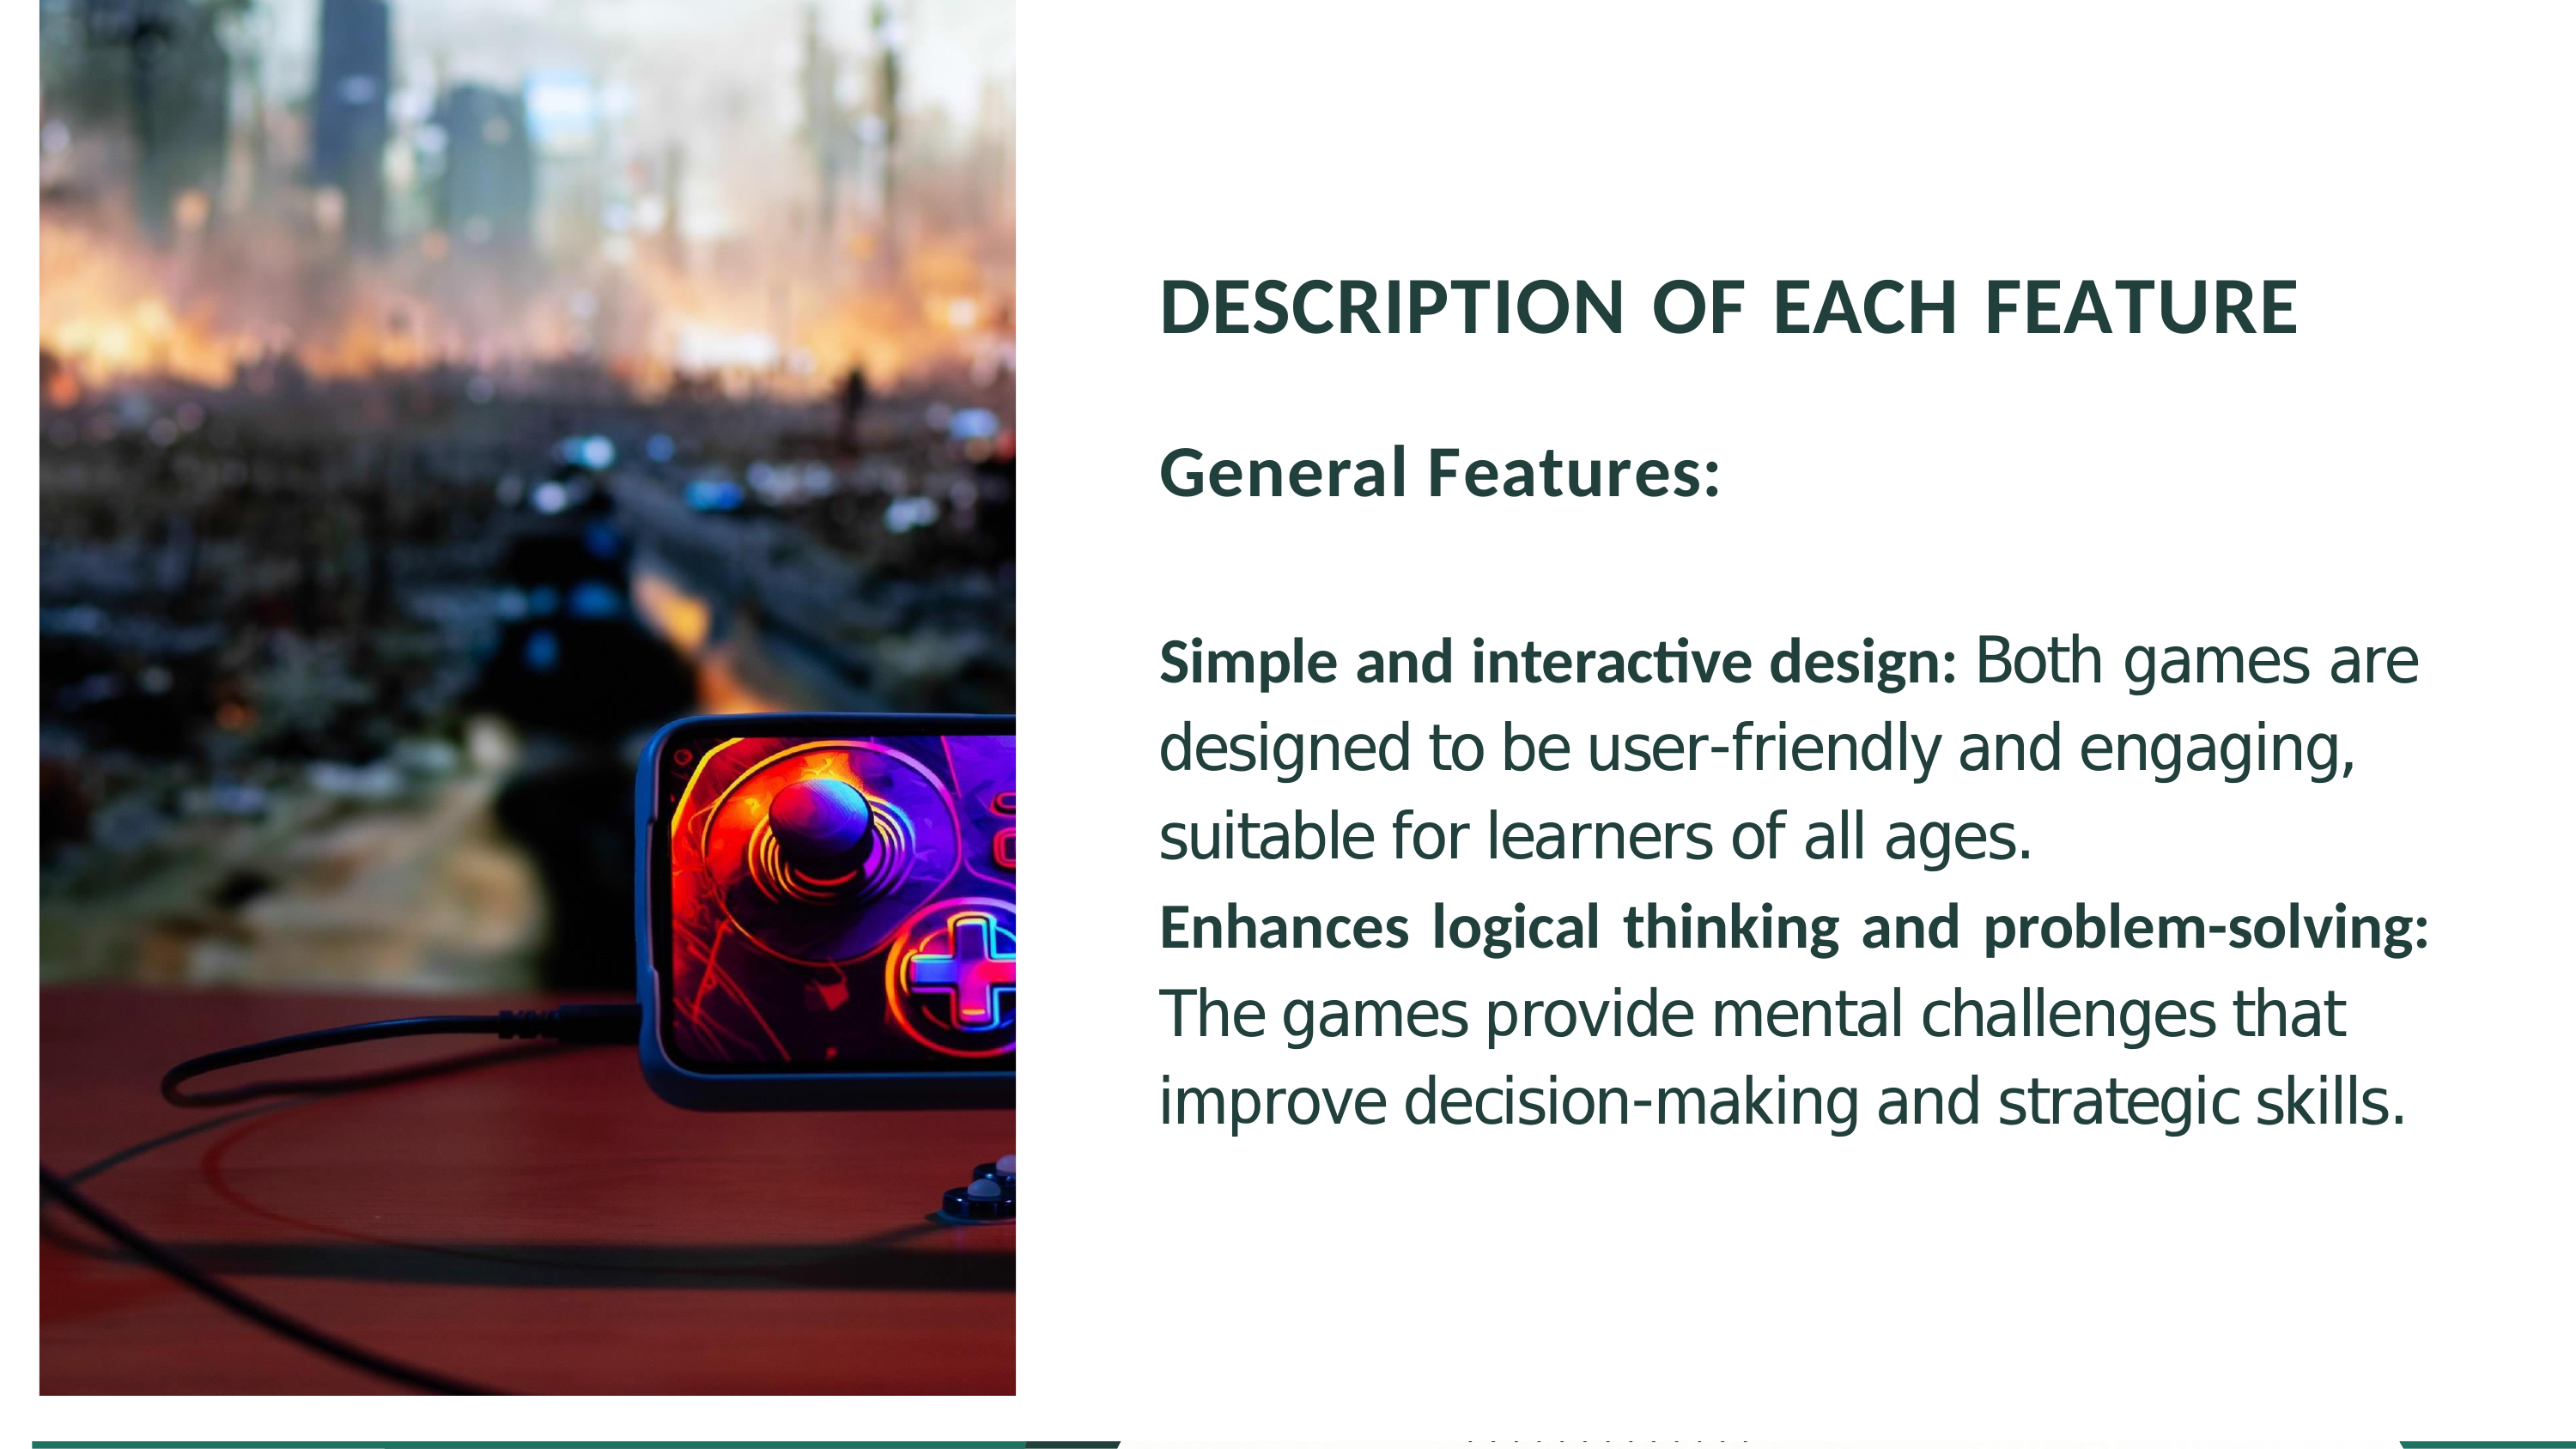

# DESCRIPTION OF EACH FEATURE
General Features:

Simple and interactive design: Both games are designed to be user-friendly and engaging, suitable for learners of all ages.
Enhances logical thinking and problem-solving: The games provide mental challenges that improve decision-making and strategic skills.